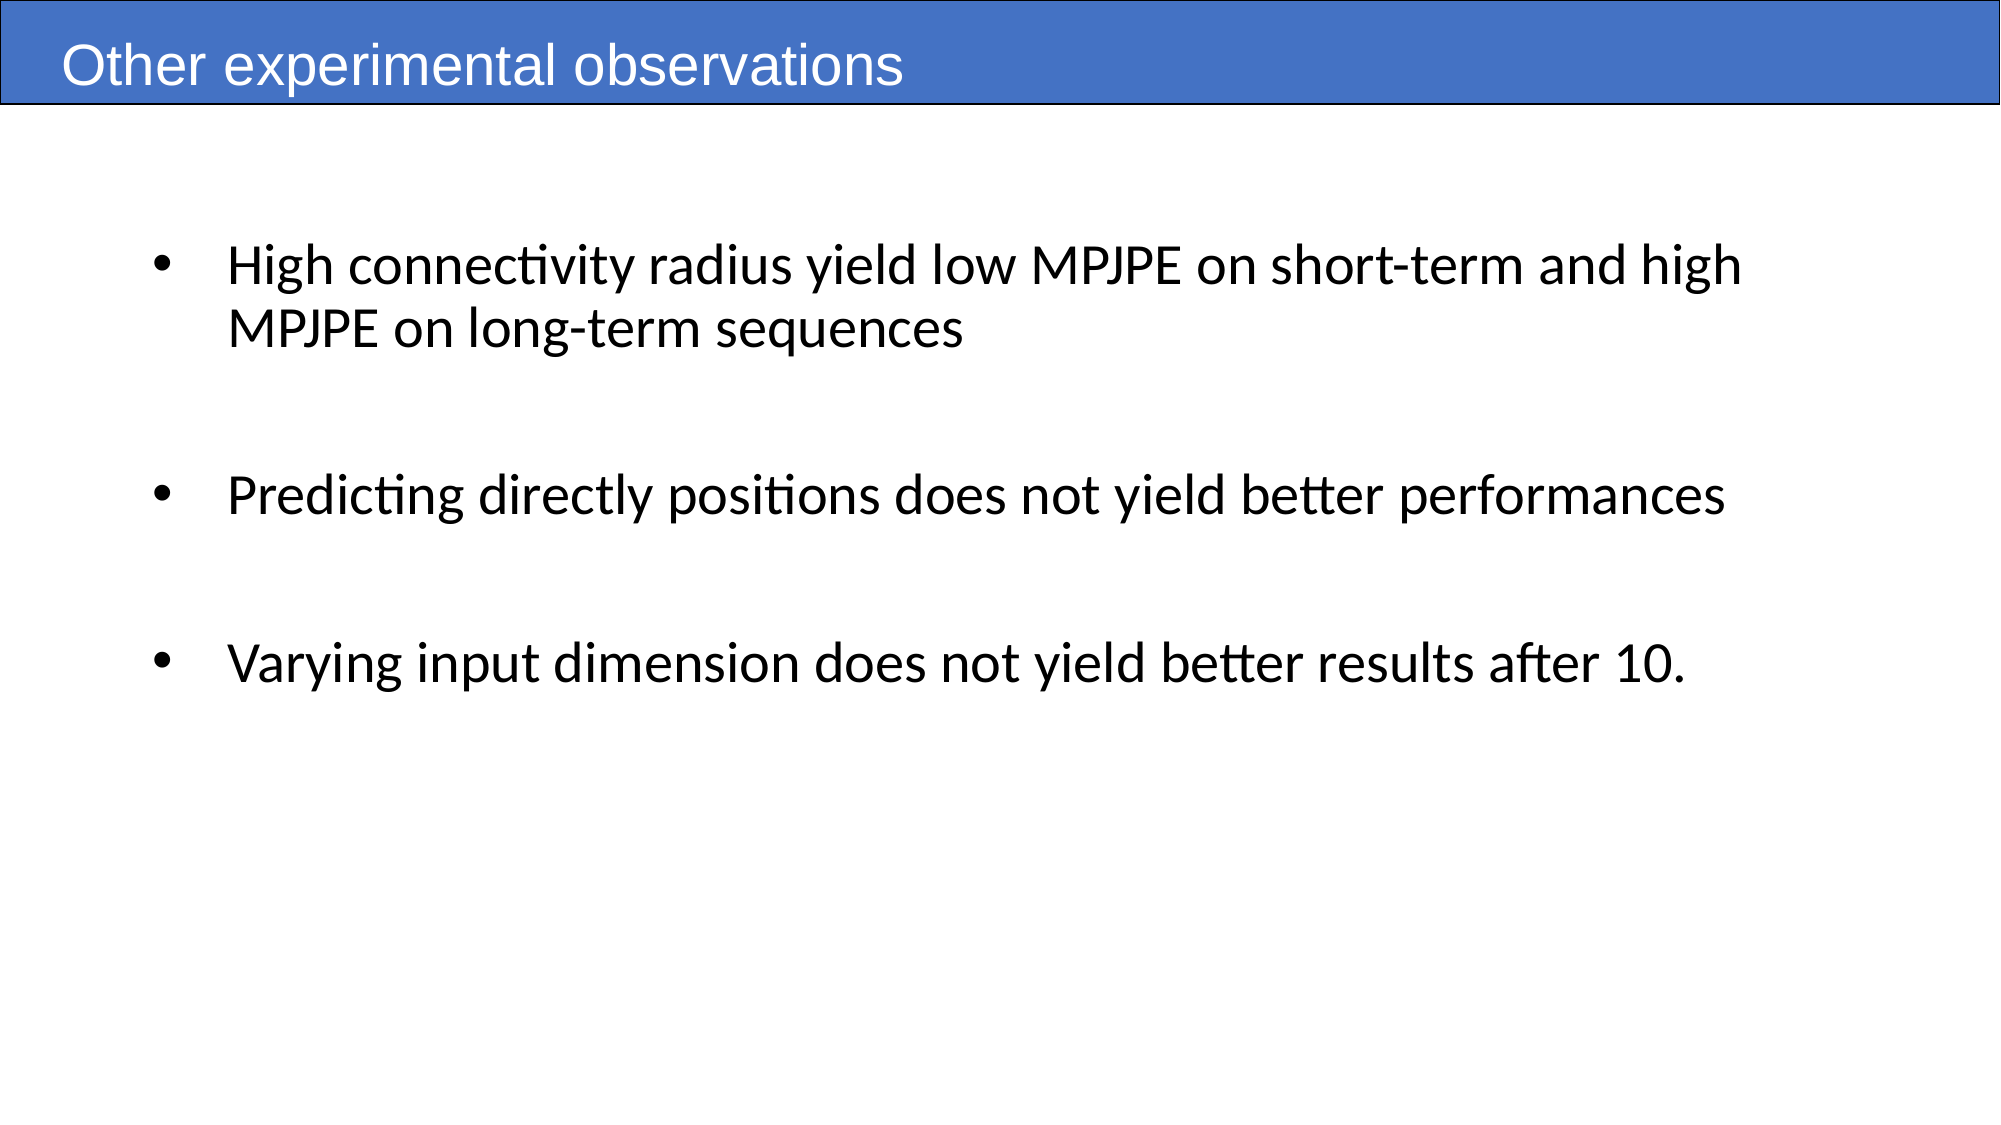

Other experimental observations
High connectivity radius yield low MPJPE on short-term and high MPJPE on long-term sequences

Predicting directly positions does not yield better performances

Varying input dimension does not yield better results after 10.